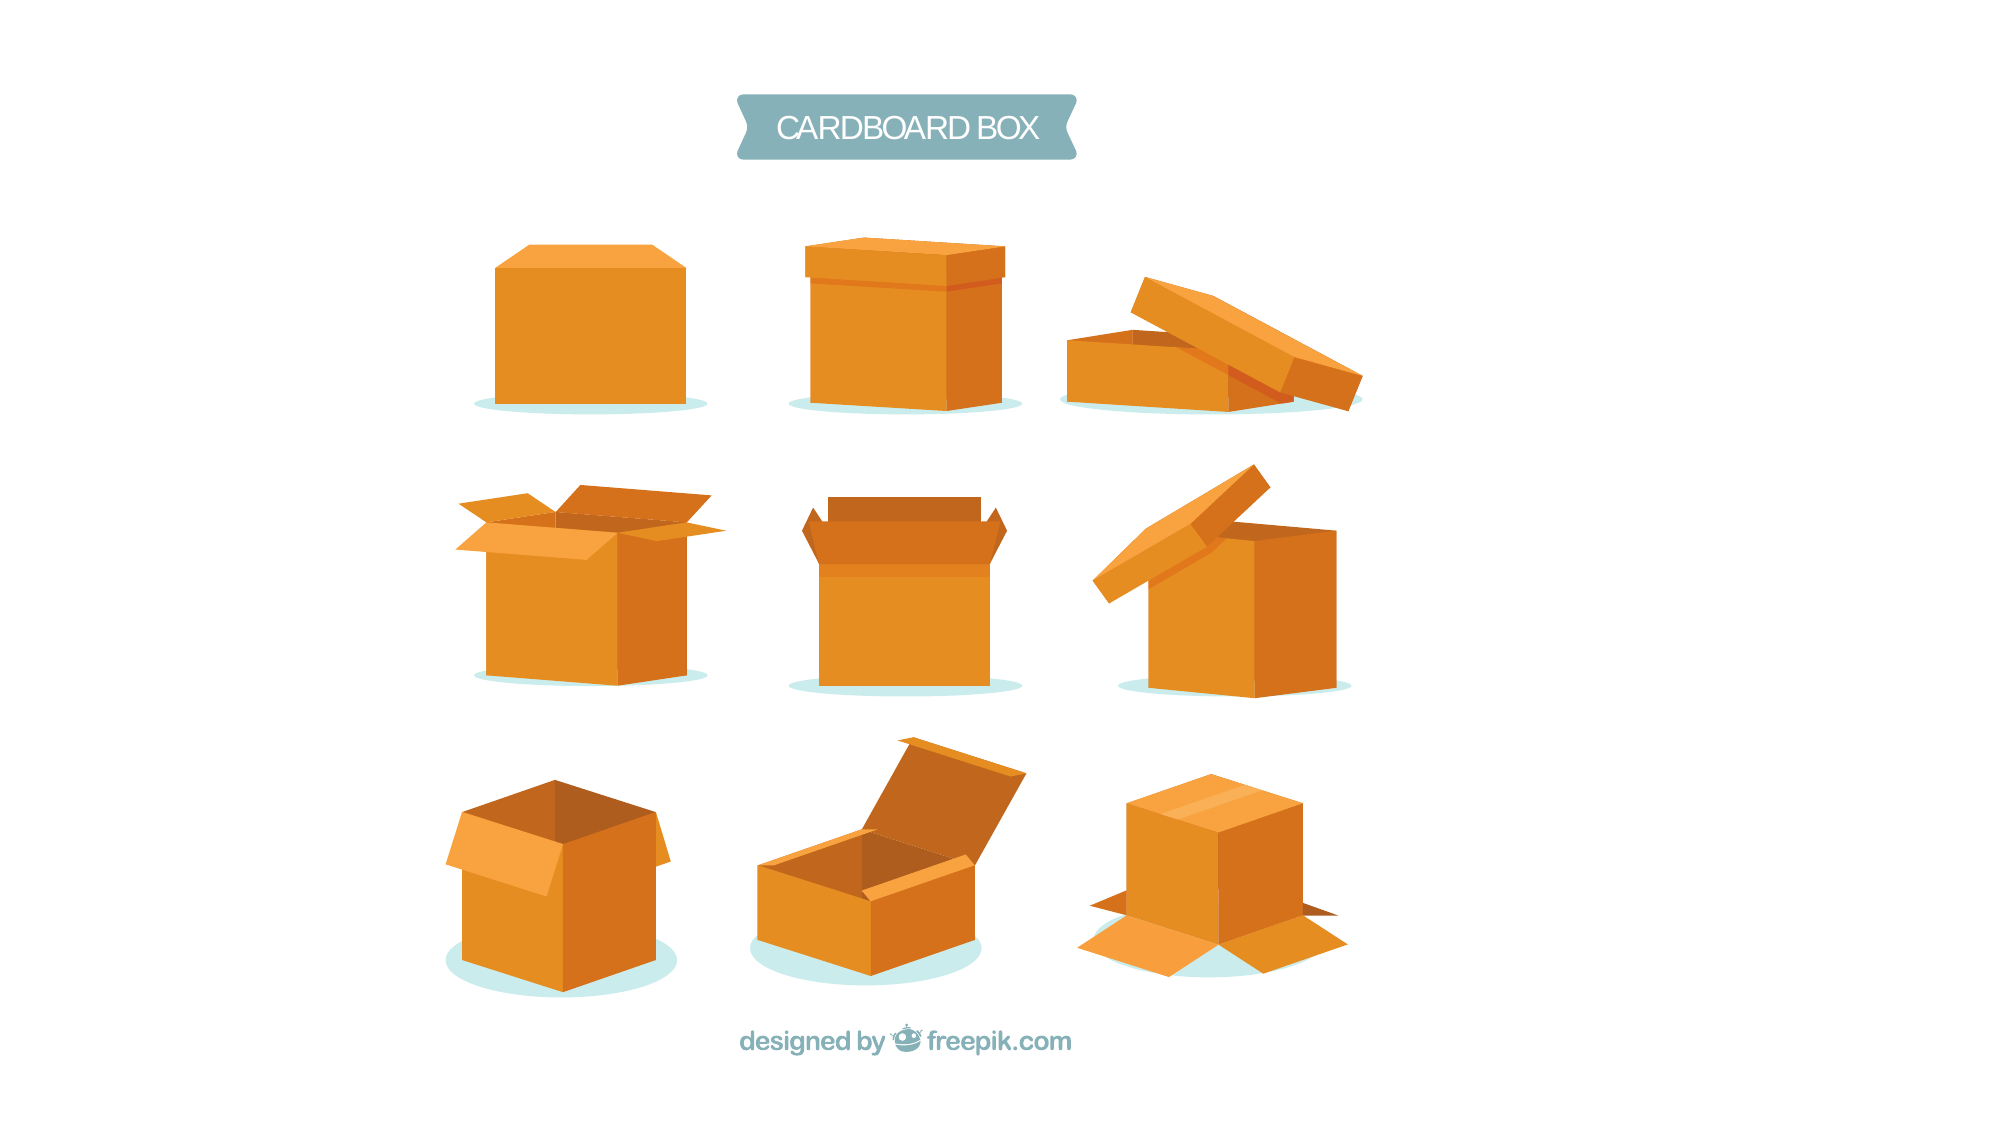

C
A
R
D
B
O
A
R
D

B
O
X